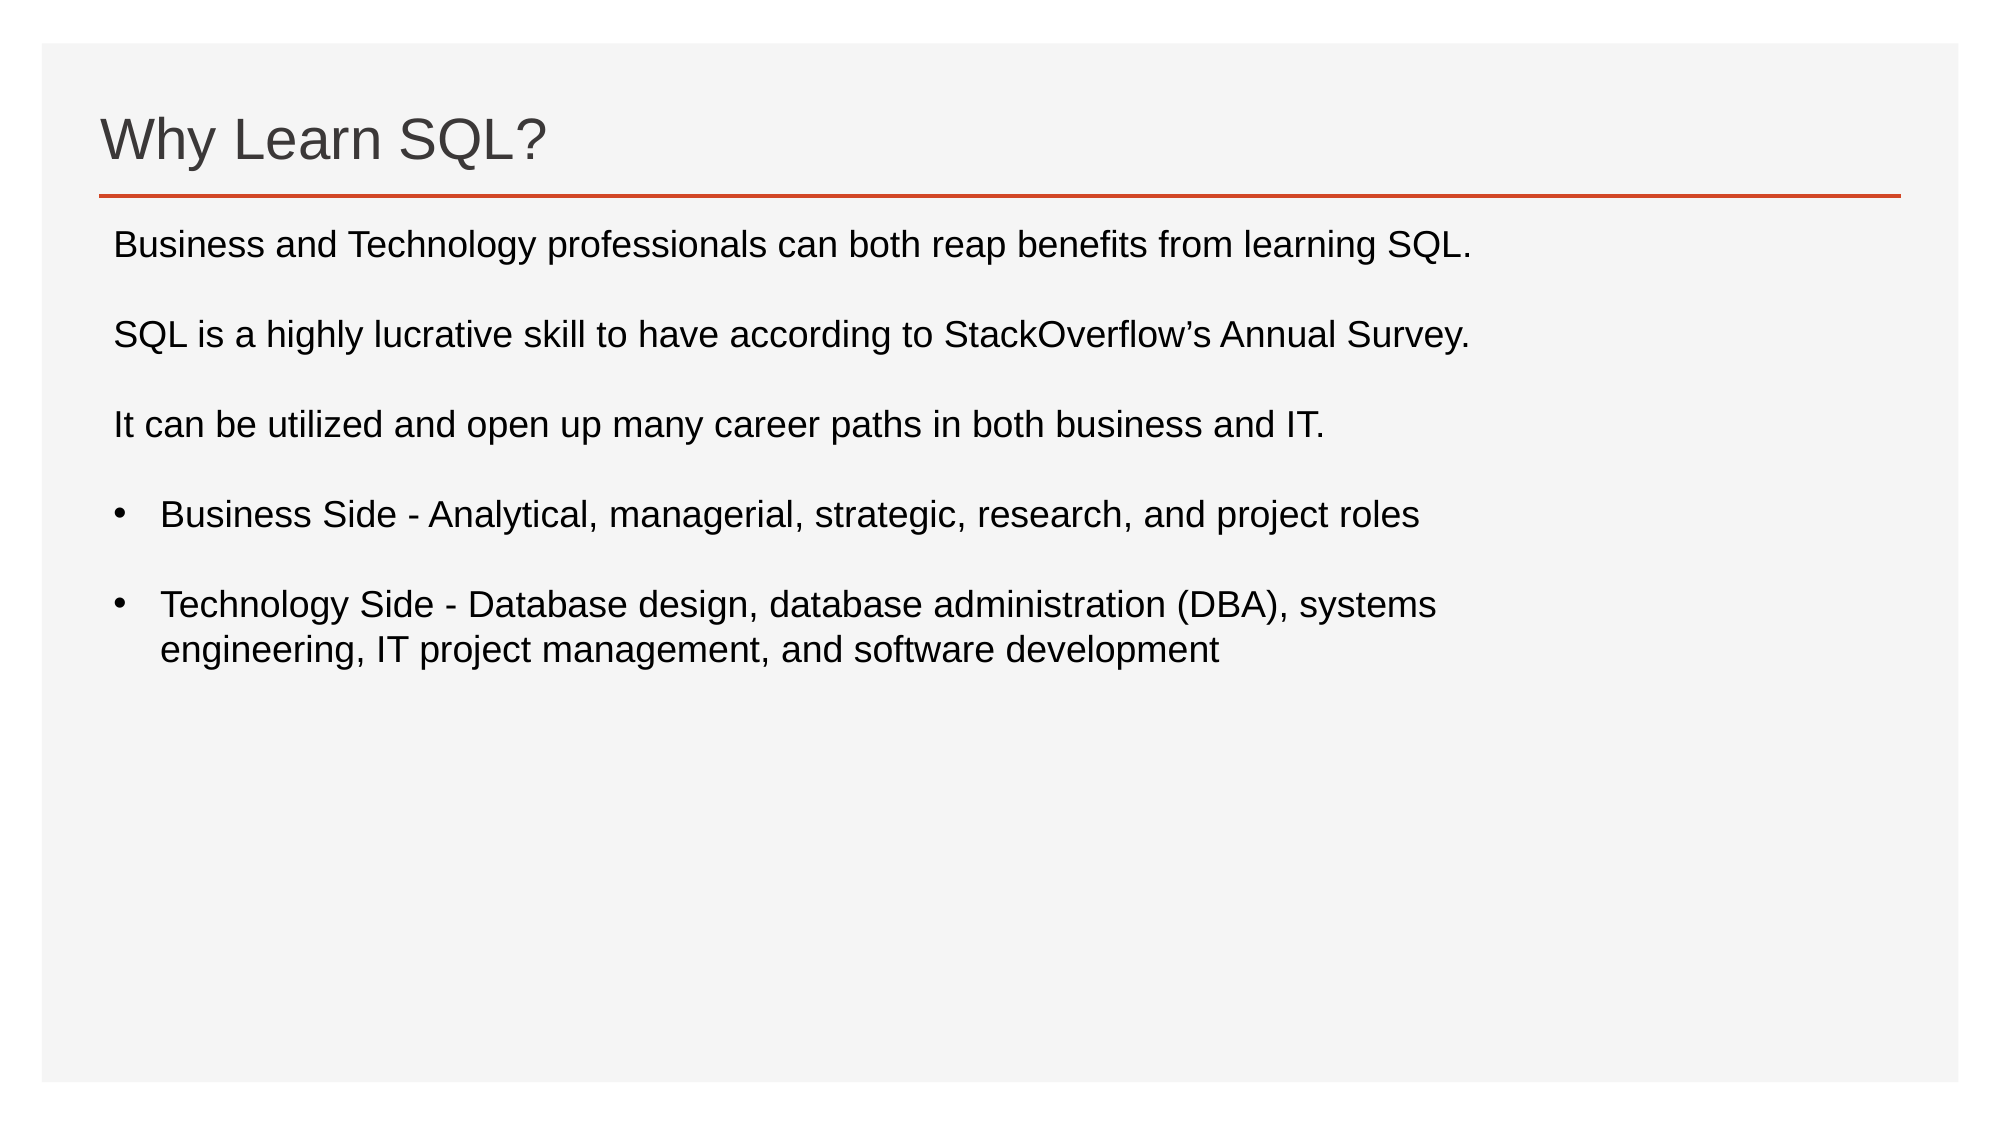

# Why Learn SQL?

Business and Technology professionals can both reap benefits from learning SQL.

SQL is a highly lucrative skill to have according to StackOverflow’s Annual Survey.

It can be utilized and open up many career paths in both business and IT.

Business Side - Analytical, managerial, strategic, research, and project roles

Technology Side - Database design, database administration (DBA), systems engineering, IT project management, and software development